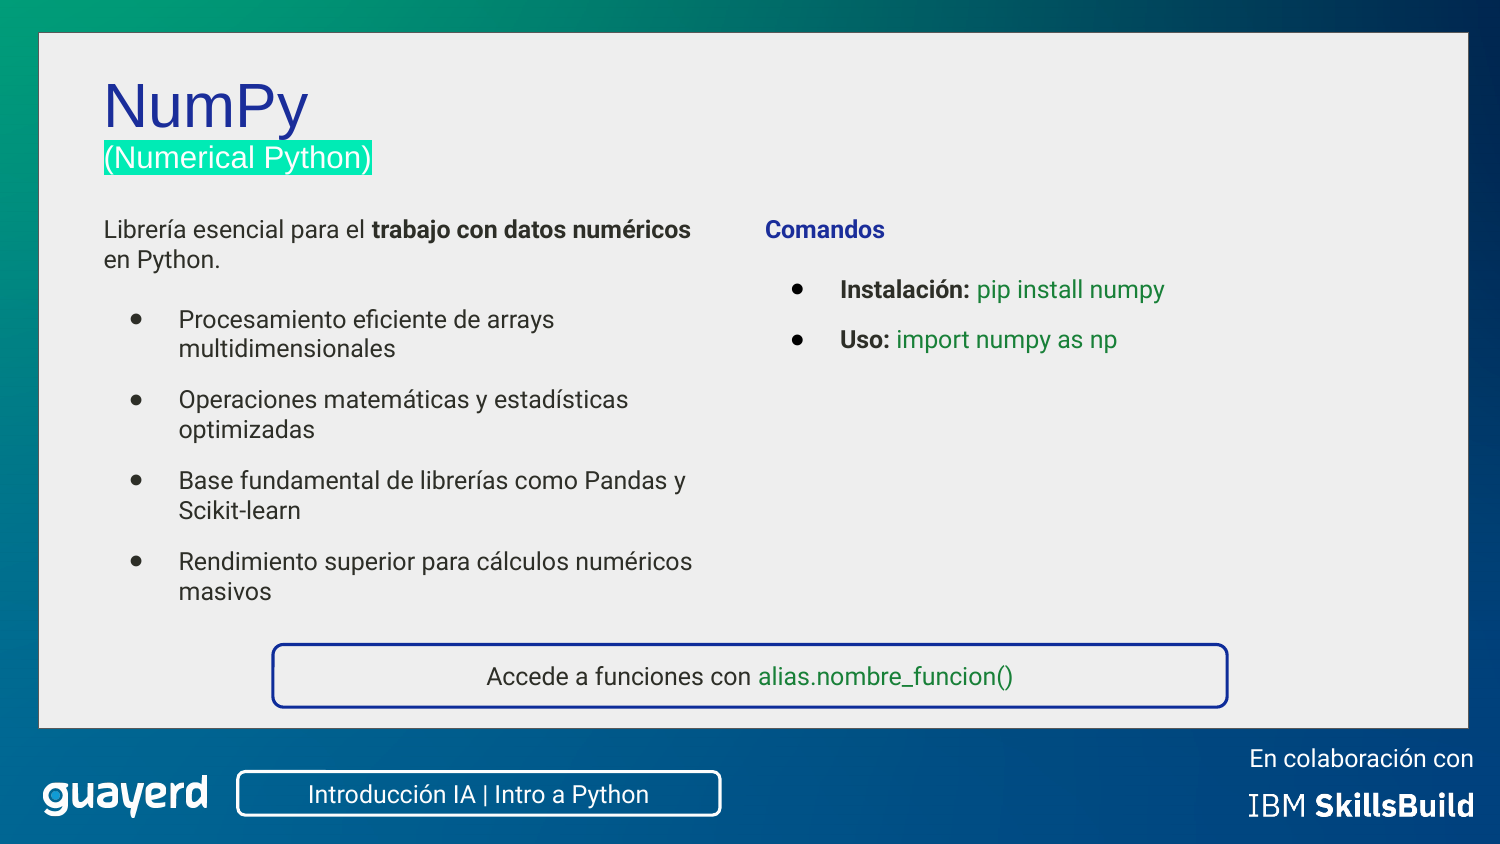

NumPy
(Numerical Python)
Librería esencial para el trabajo con datos numéricos en Python.

Procesamiento eficiente de arrays multidimensionales
Operaciones matemáticas y estadísticas optimizadas
Base fundamental de librerías como Pandas y Scikit-learn
Rendimiento superior para cálculos numéricos masivos
Comandos

Instalación: pip install numpy
Uso: import numpy as np

Accede a funciones con alias.nombre_funcion()
Introducción IA | Intro a Python